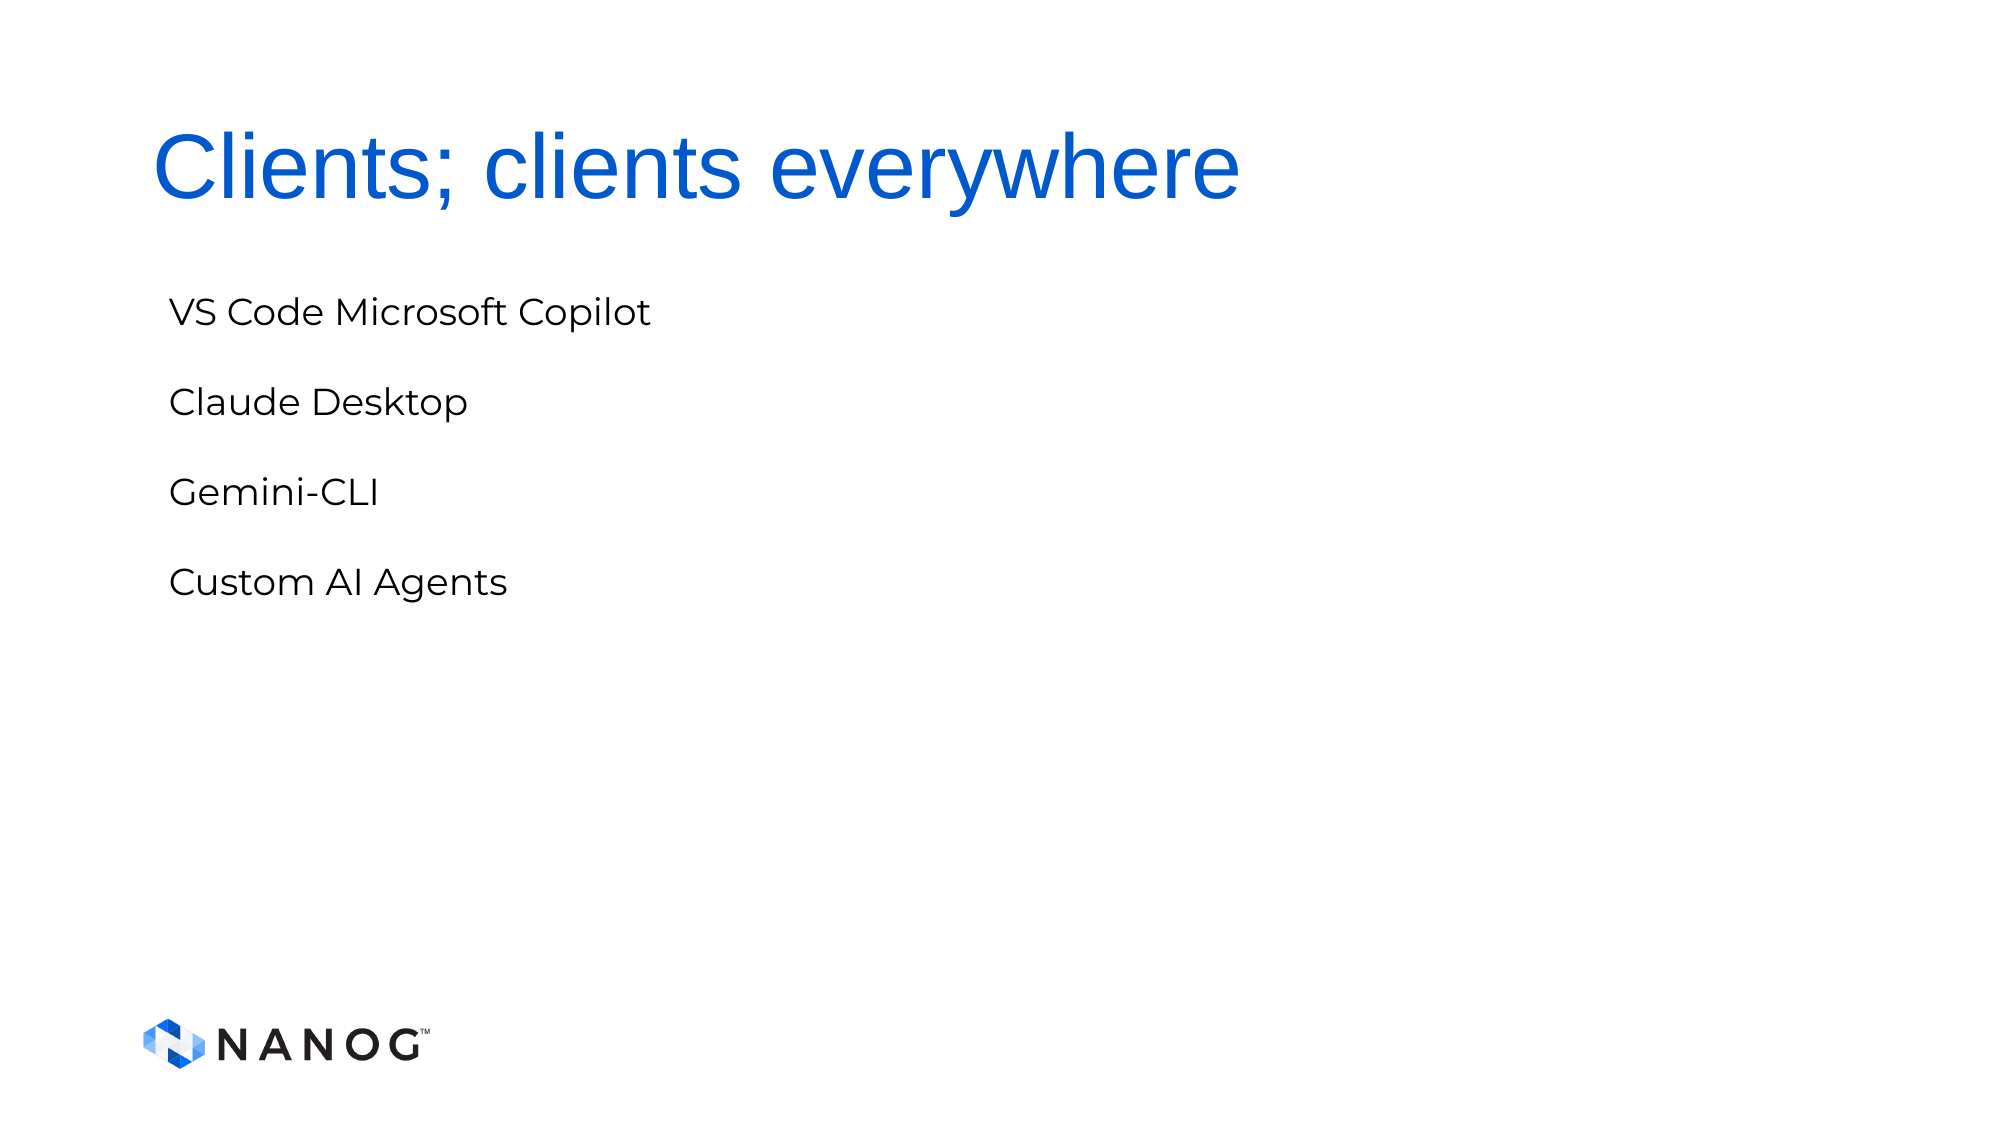

# Clients; clients everywhere
VS Code Microsoft Copilot

Claude Desktop

Gemini-CLI

Custom AI Agents